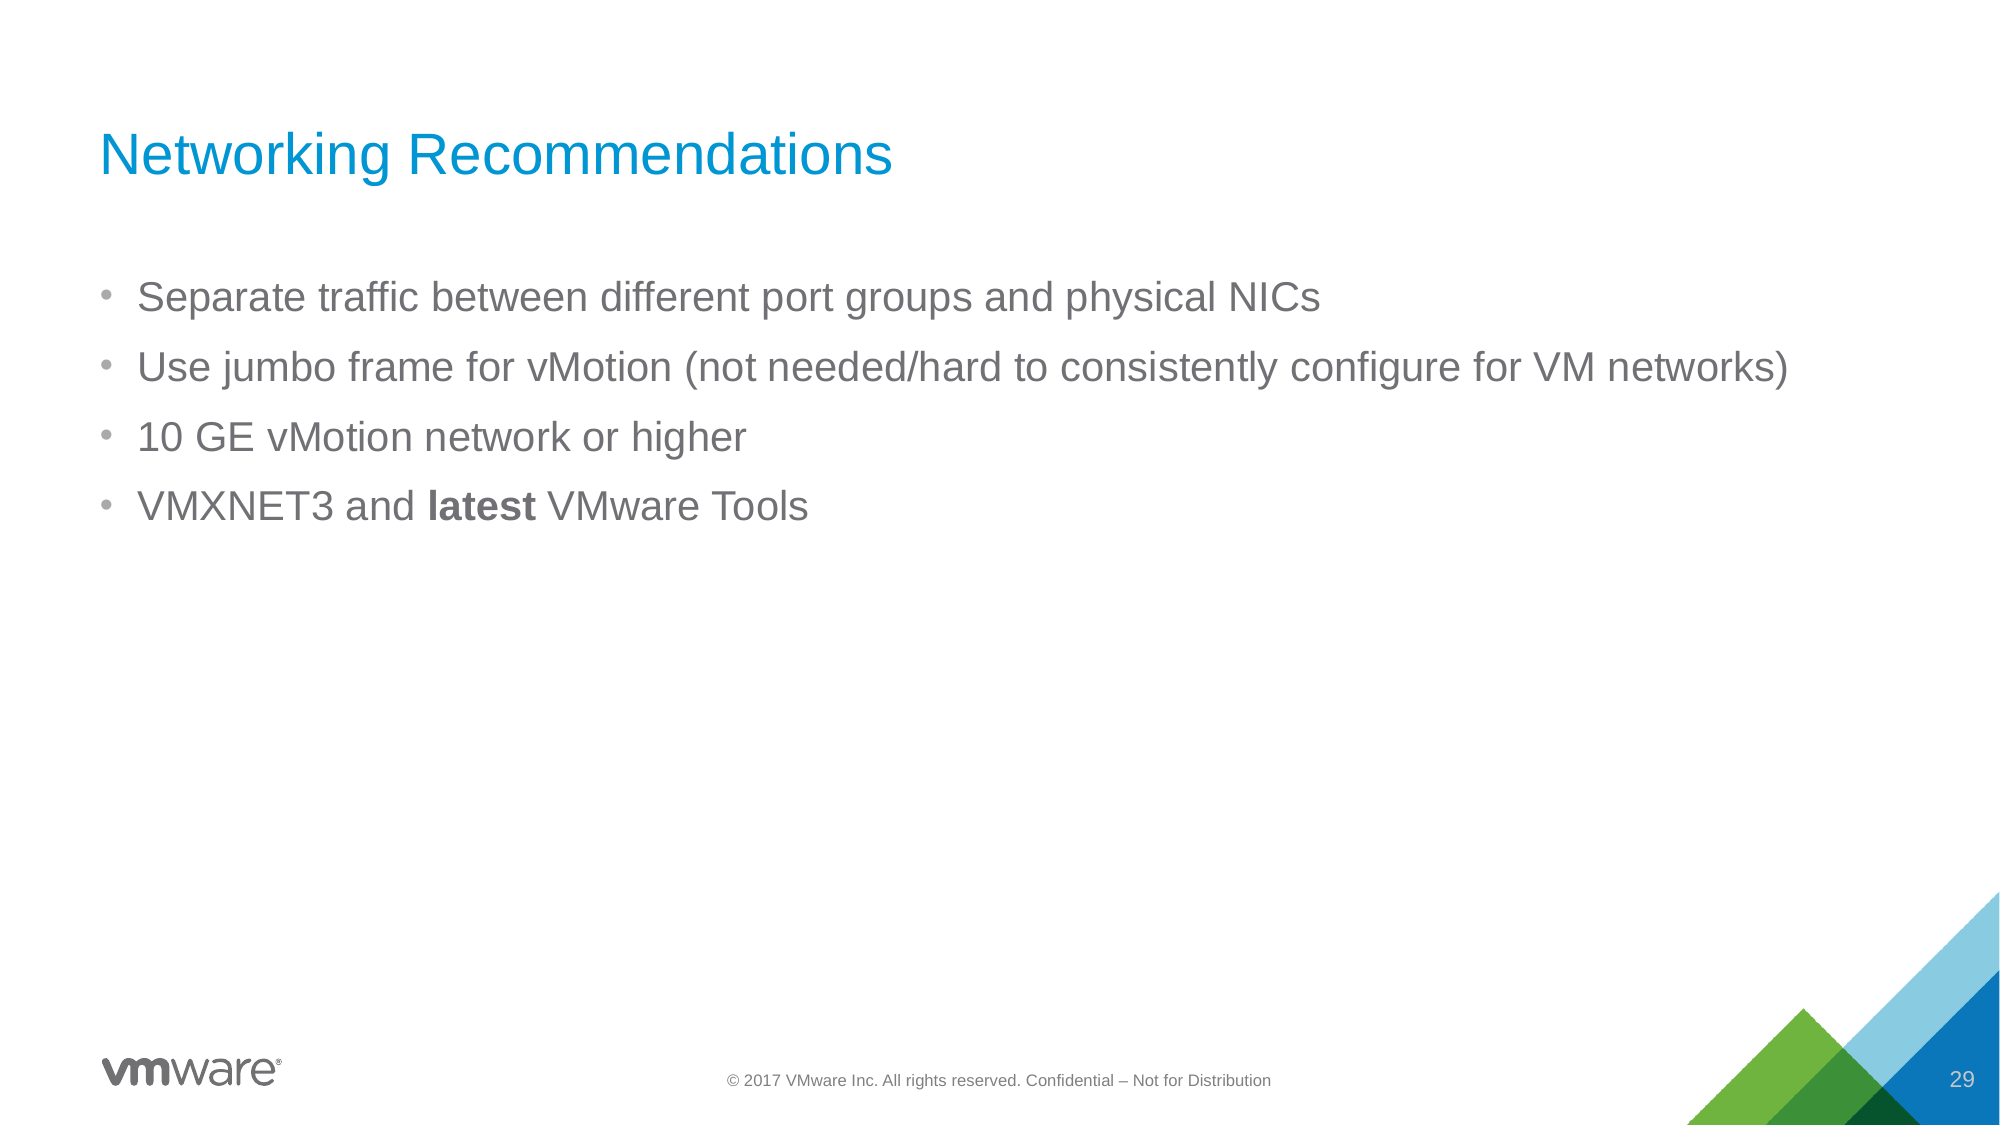

# Networking Recommendations
Separate traffic between different port groups and physical NICs
Use jumbo frame for vMotion (not needed/hard to consistently configure for VM networks)
10 GE vMotion network or higher
VMXNET3 and latest VMware Tools